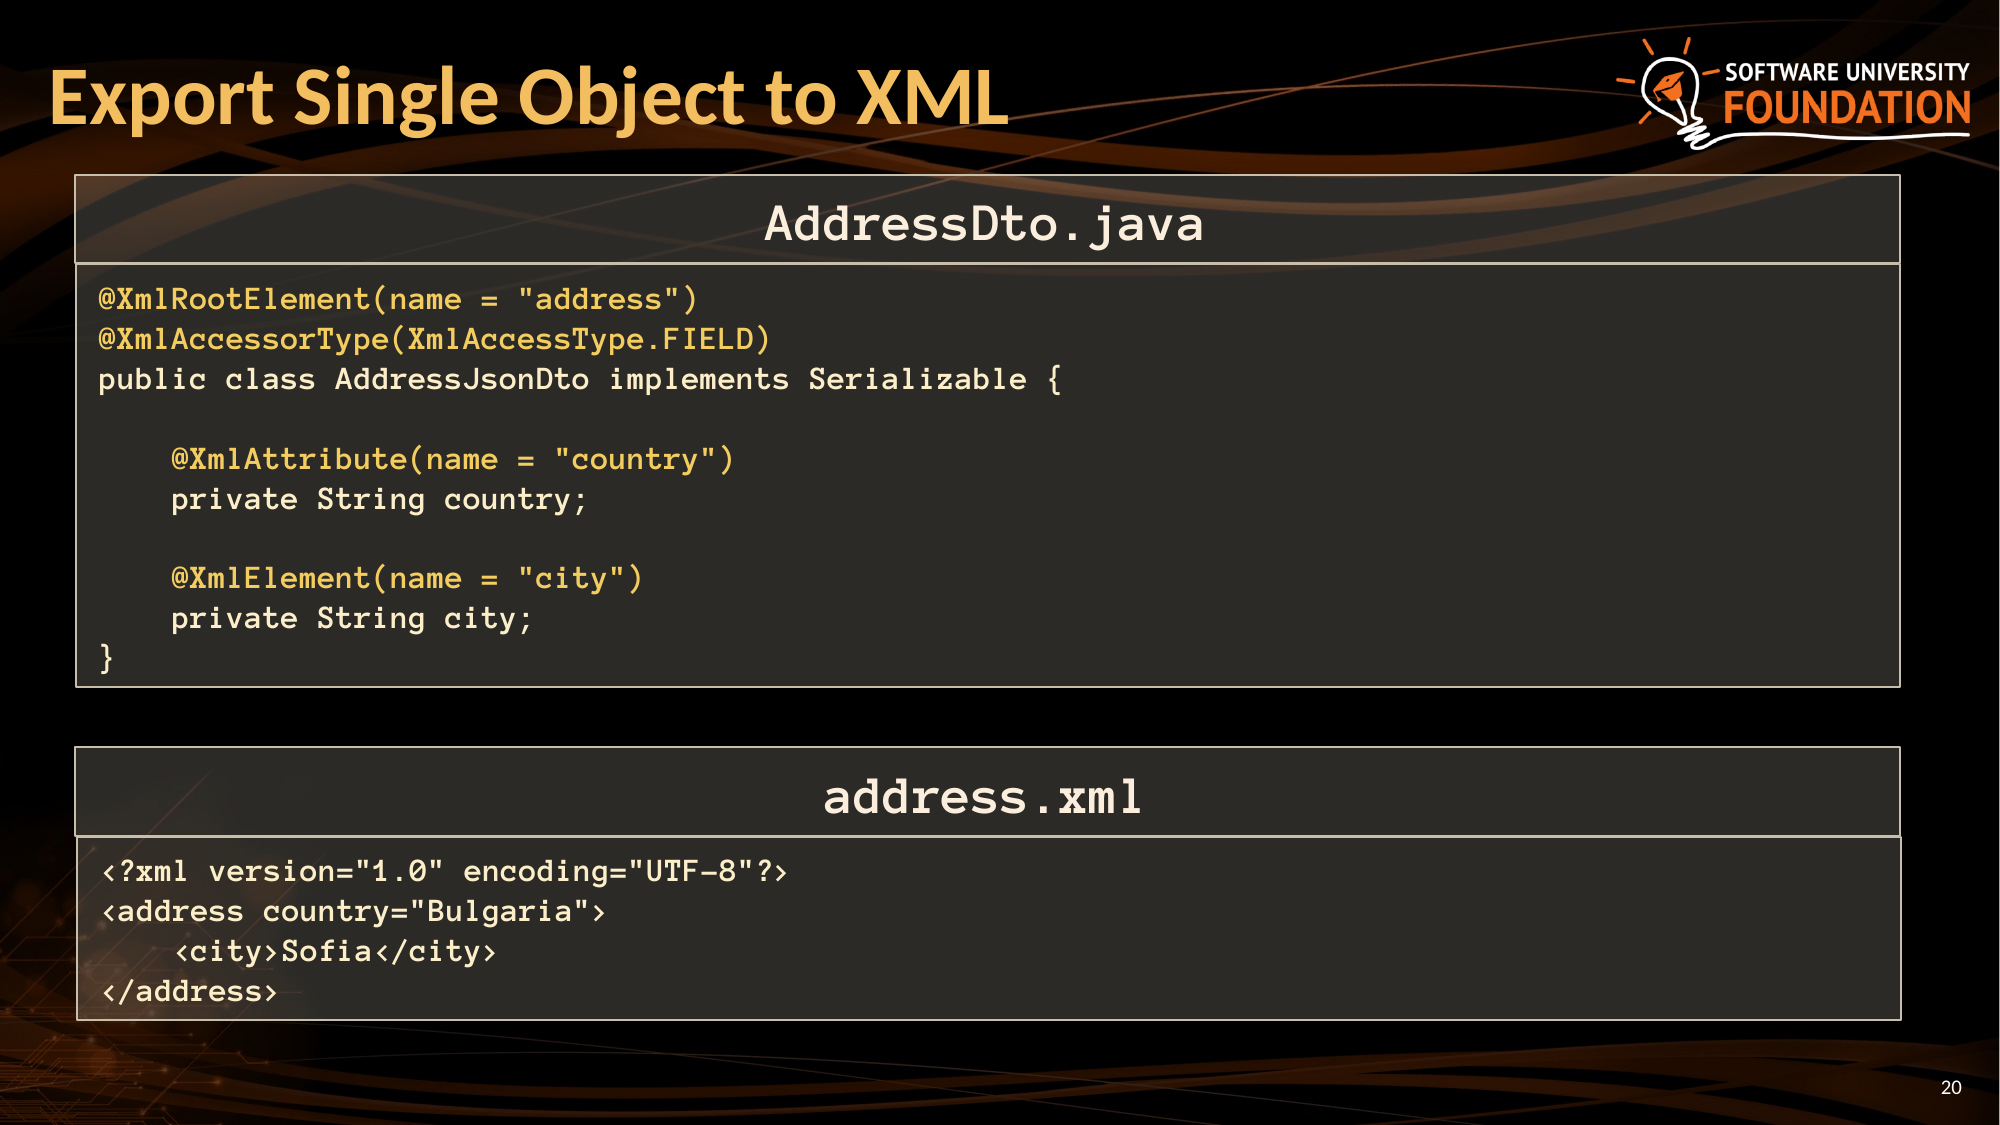

# Export Single Object to XML
AddressDto.java
@XmlRootElement(name = "address")
@XmlAccessorType(XmlAccessType.FIELD)
public class AddressJsonDto implements Serializable {

    @XmlAttribute(name = "country")
    private String country;

    @XmlElement(name = "city")
    private String city;
}
address.xml
<?xml version="1.0" encoding="UTF-8"?>
<address country="Bulgaria">
    <city>Sofia</city>
</address>
20